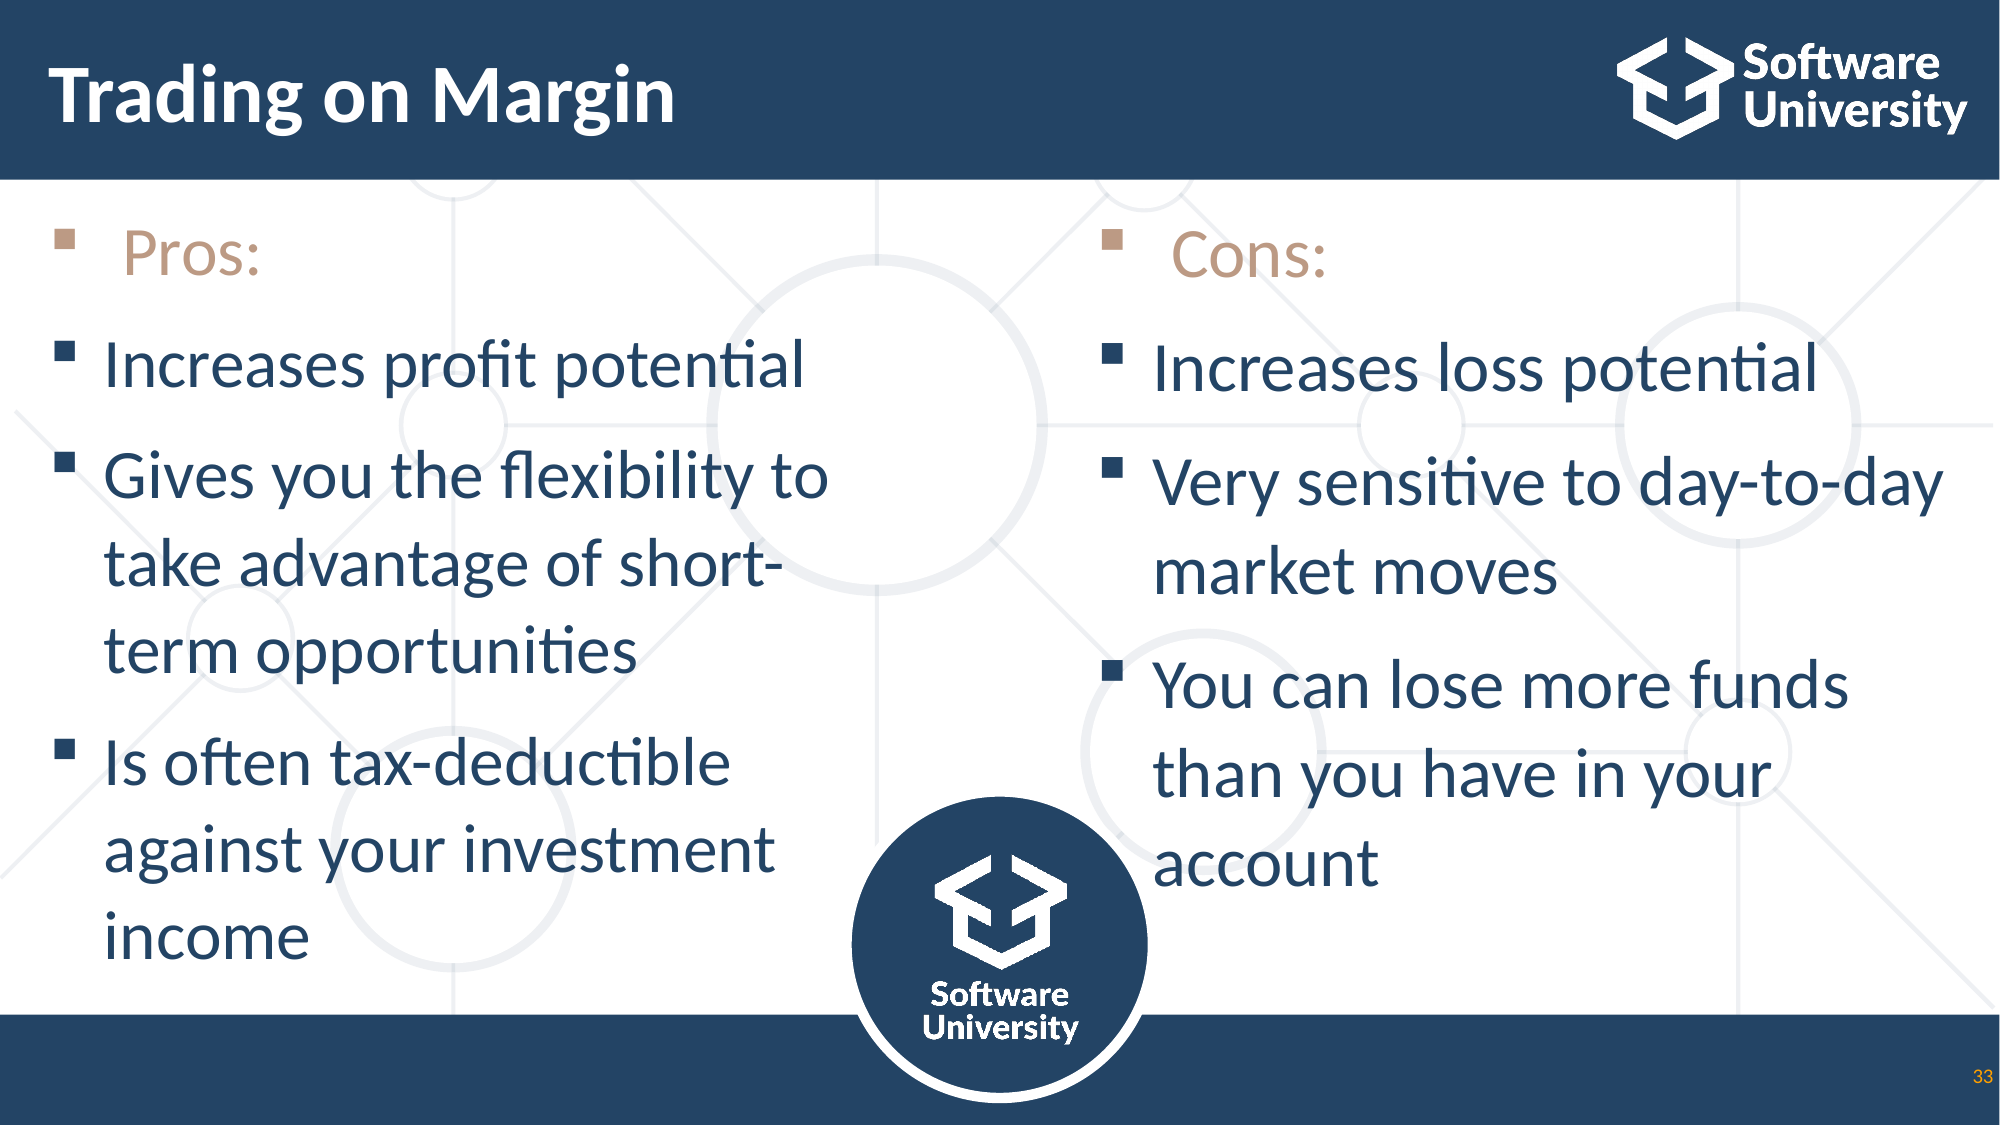

# Trading on Margin
Pros:
Increases profit potential
Gives you the flexibility to
take advantage of short-
term opportunities
Is often tax-deductible
against your investment
income

Cons:
Increases loss potential
Very sensitive to day-to-day market moves
You can lose more funds
than you have in your
account

33